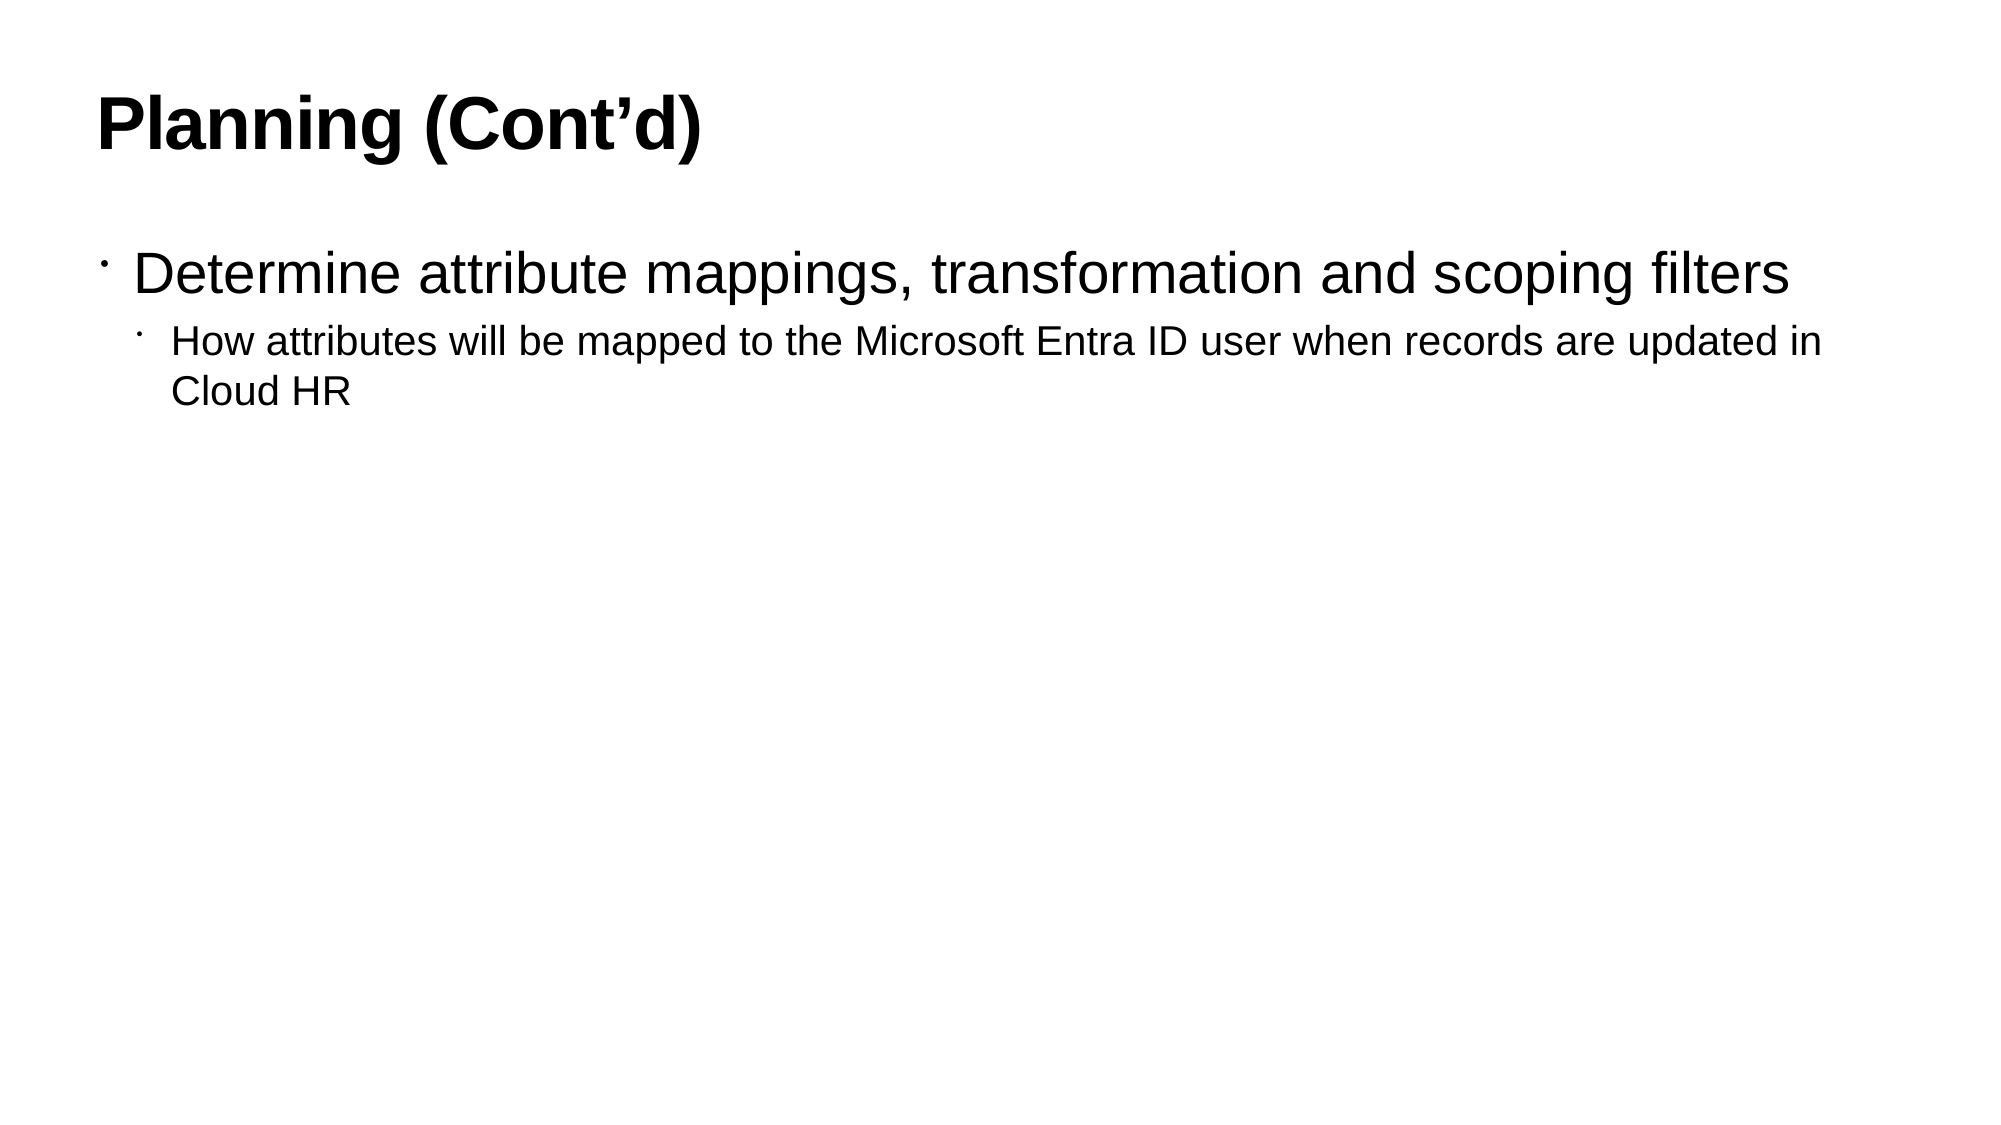

# Planning (Cont’d)
Determine attribute mappings, transformation and scoping filters
How attributes will be mapped to the Microsoft Entra ID user when records are updated in Cloud HR